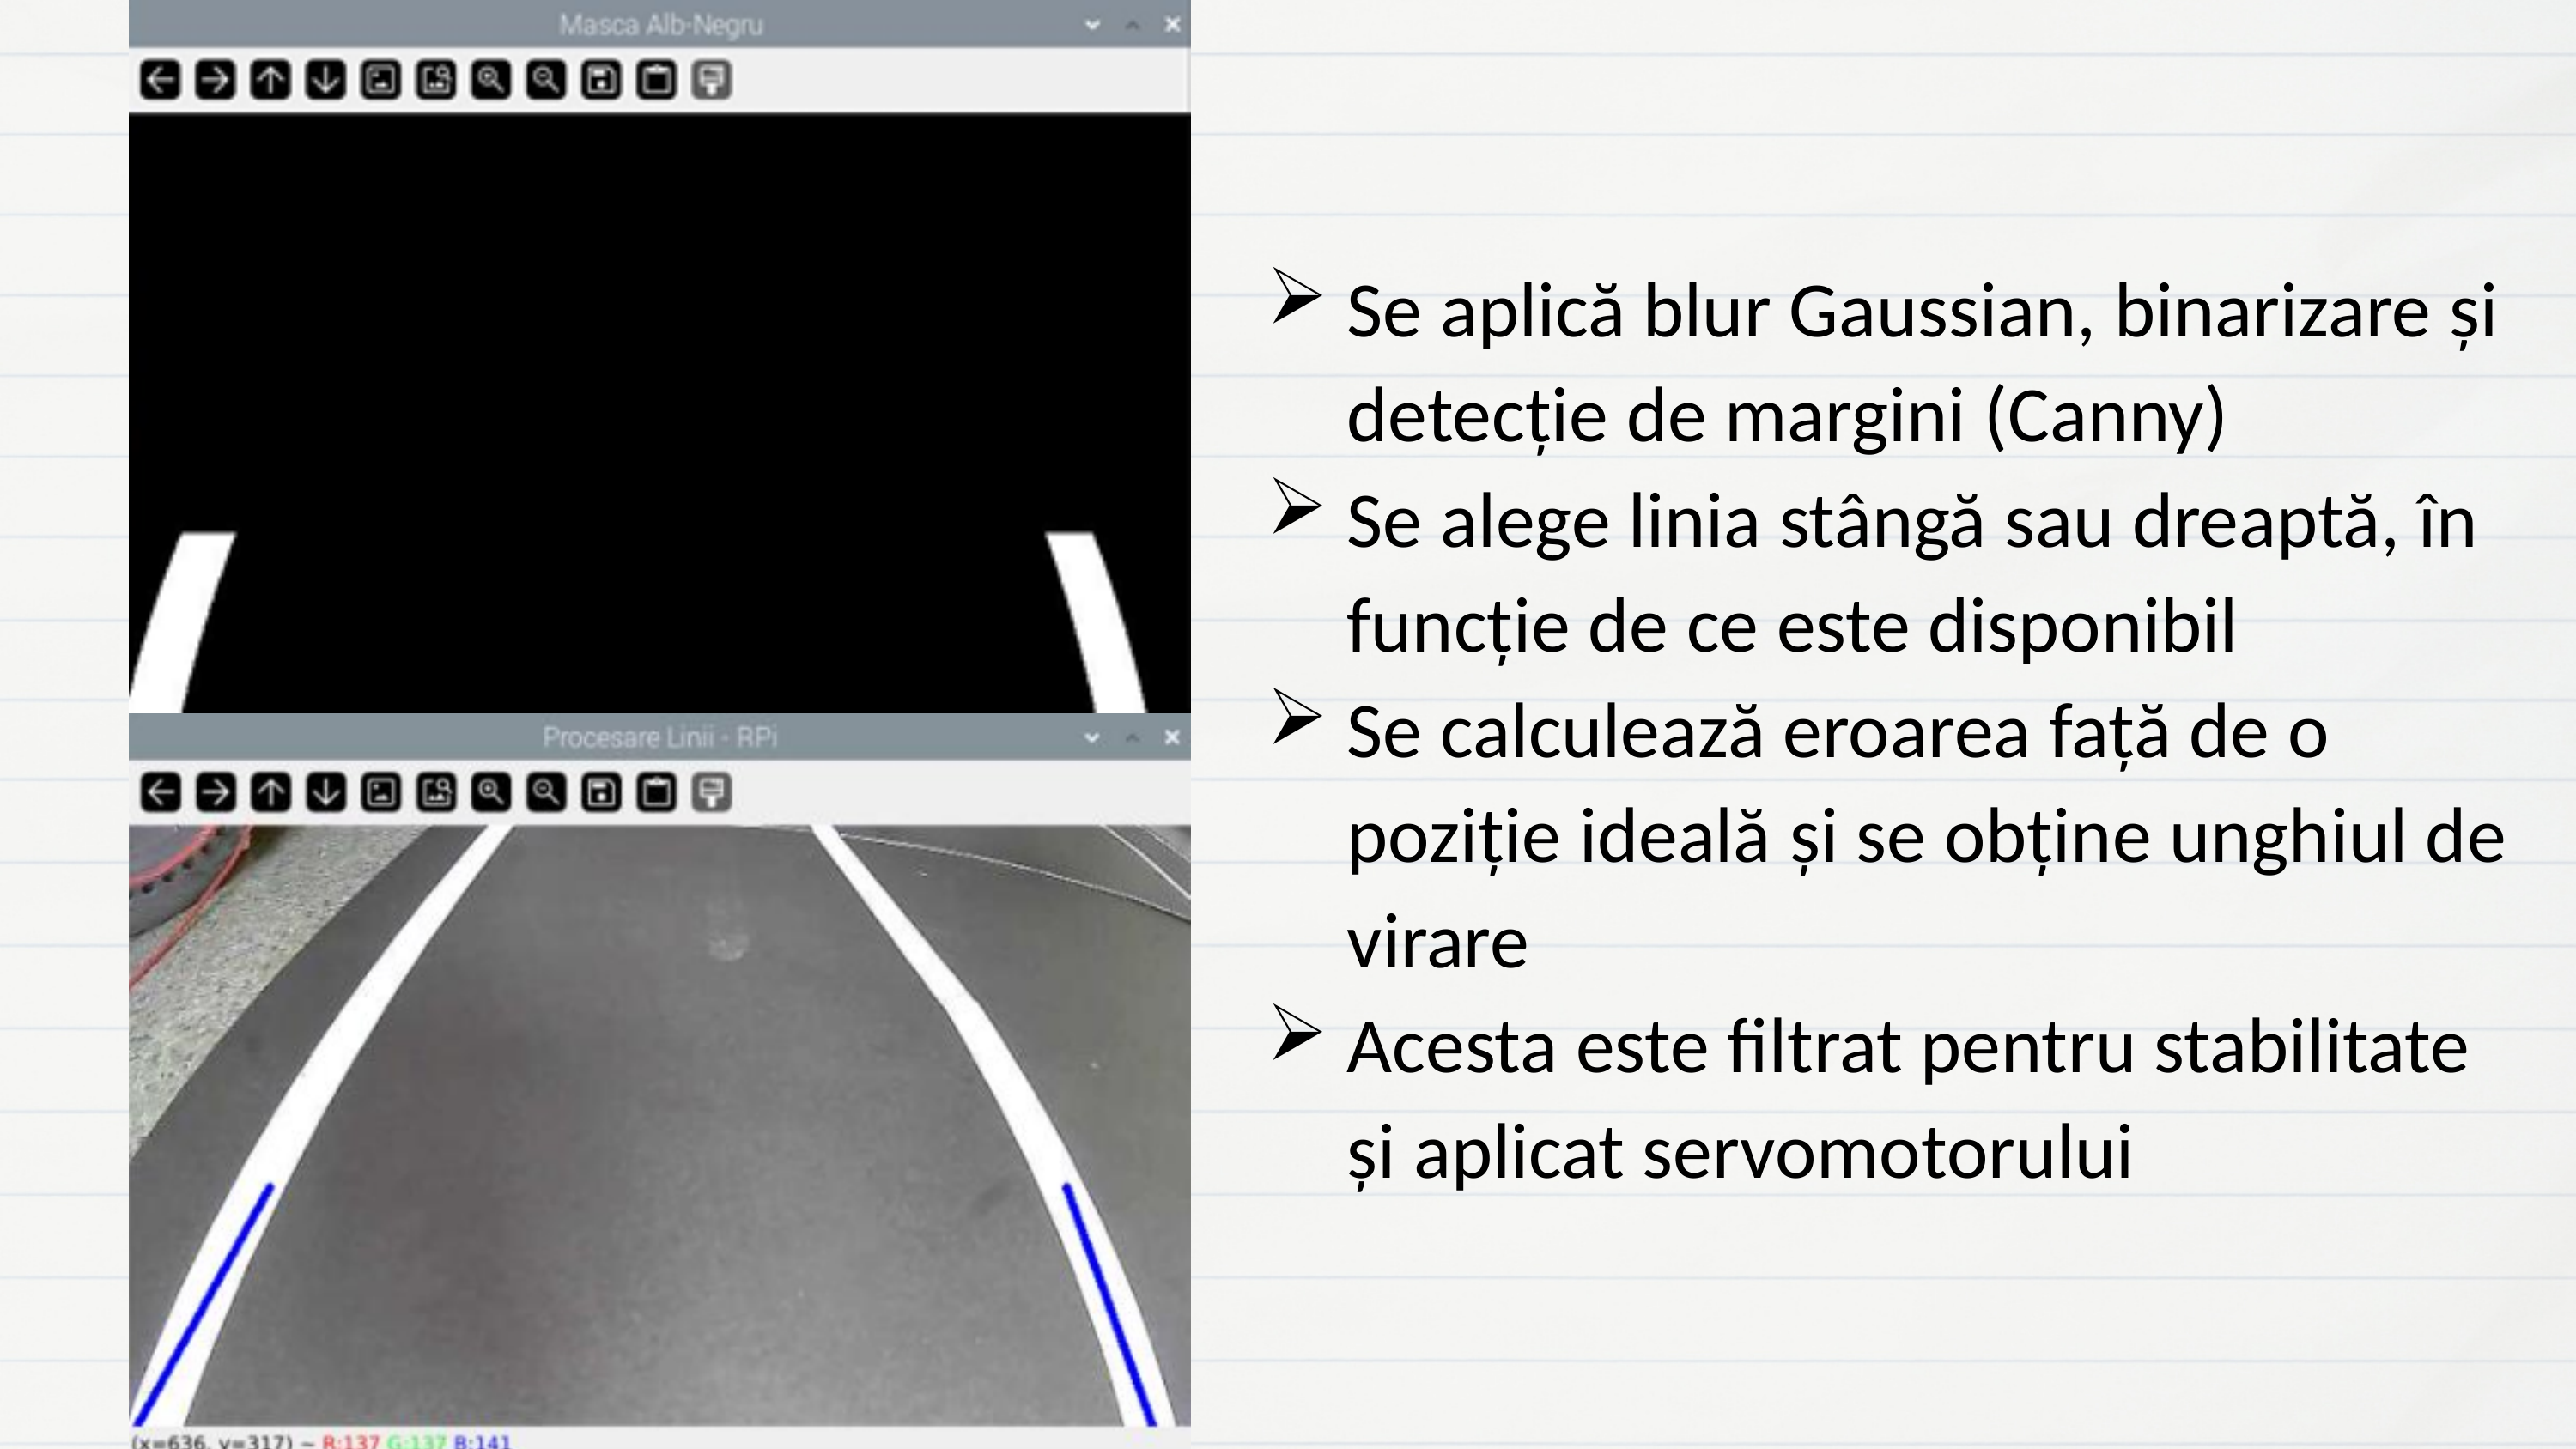

Se aplică blur Gaussian, binarizare și detecție de margini (Canny)
Se alege linia stângă sau dreaptă, în funcție de ce este disponibil
Se calculează eroarea față de o poziție ideală și se obține unghiul de virare
Acesta este filtrat pentru stabilitate și aplicat servomotorului